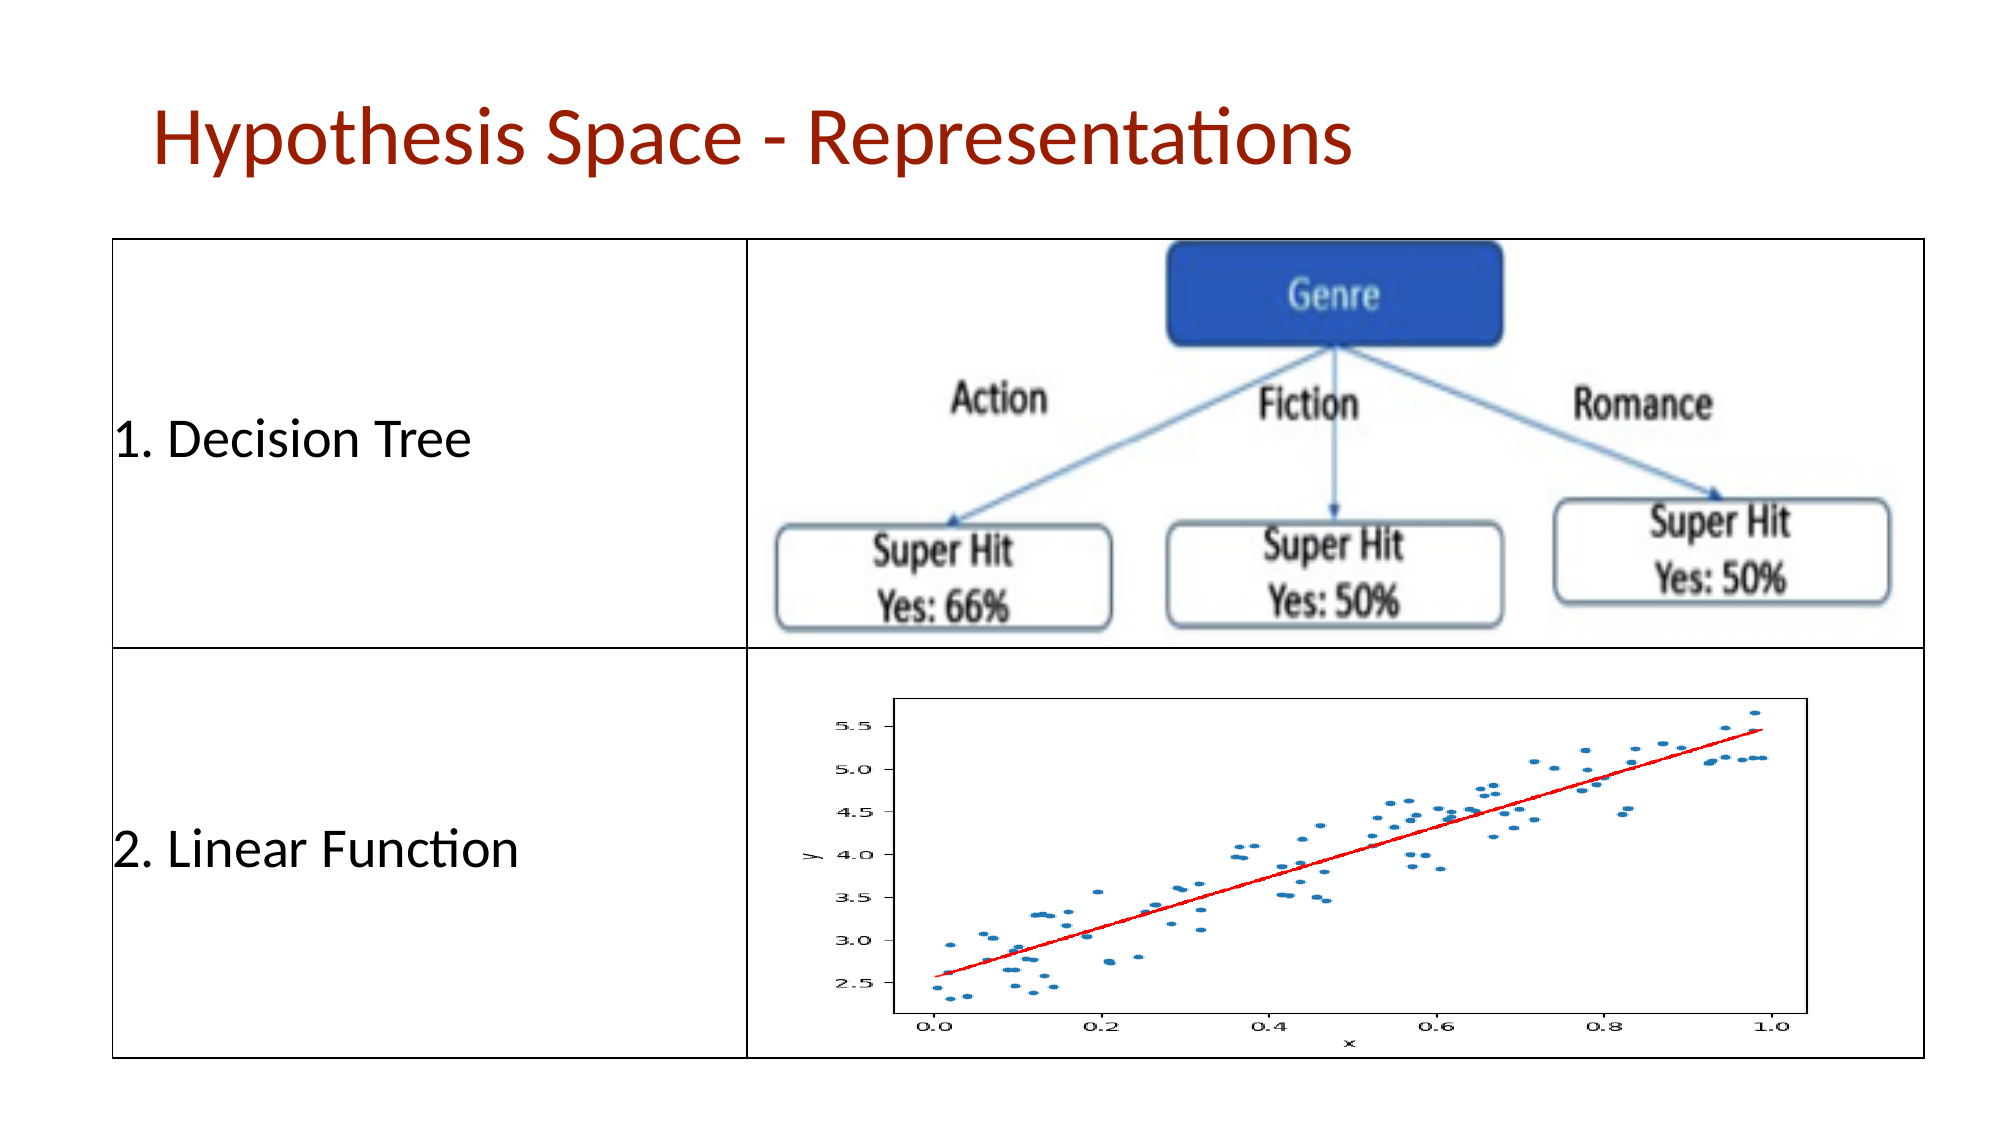

# Hypothesis Space - Representations
| 1. Decision Tree |  |
| --- | --- |
| 2. Linear Function |  |